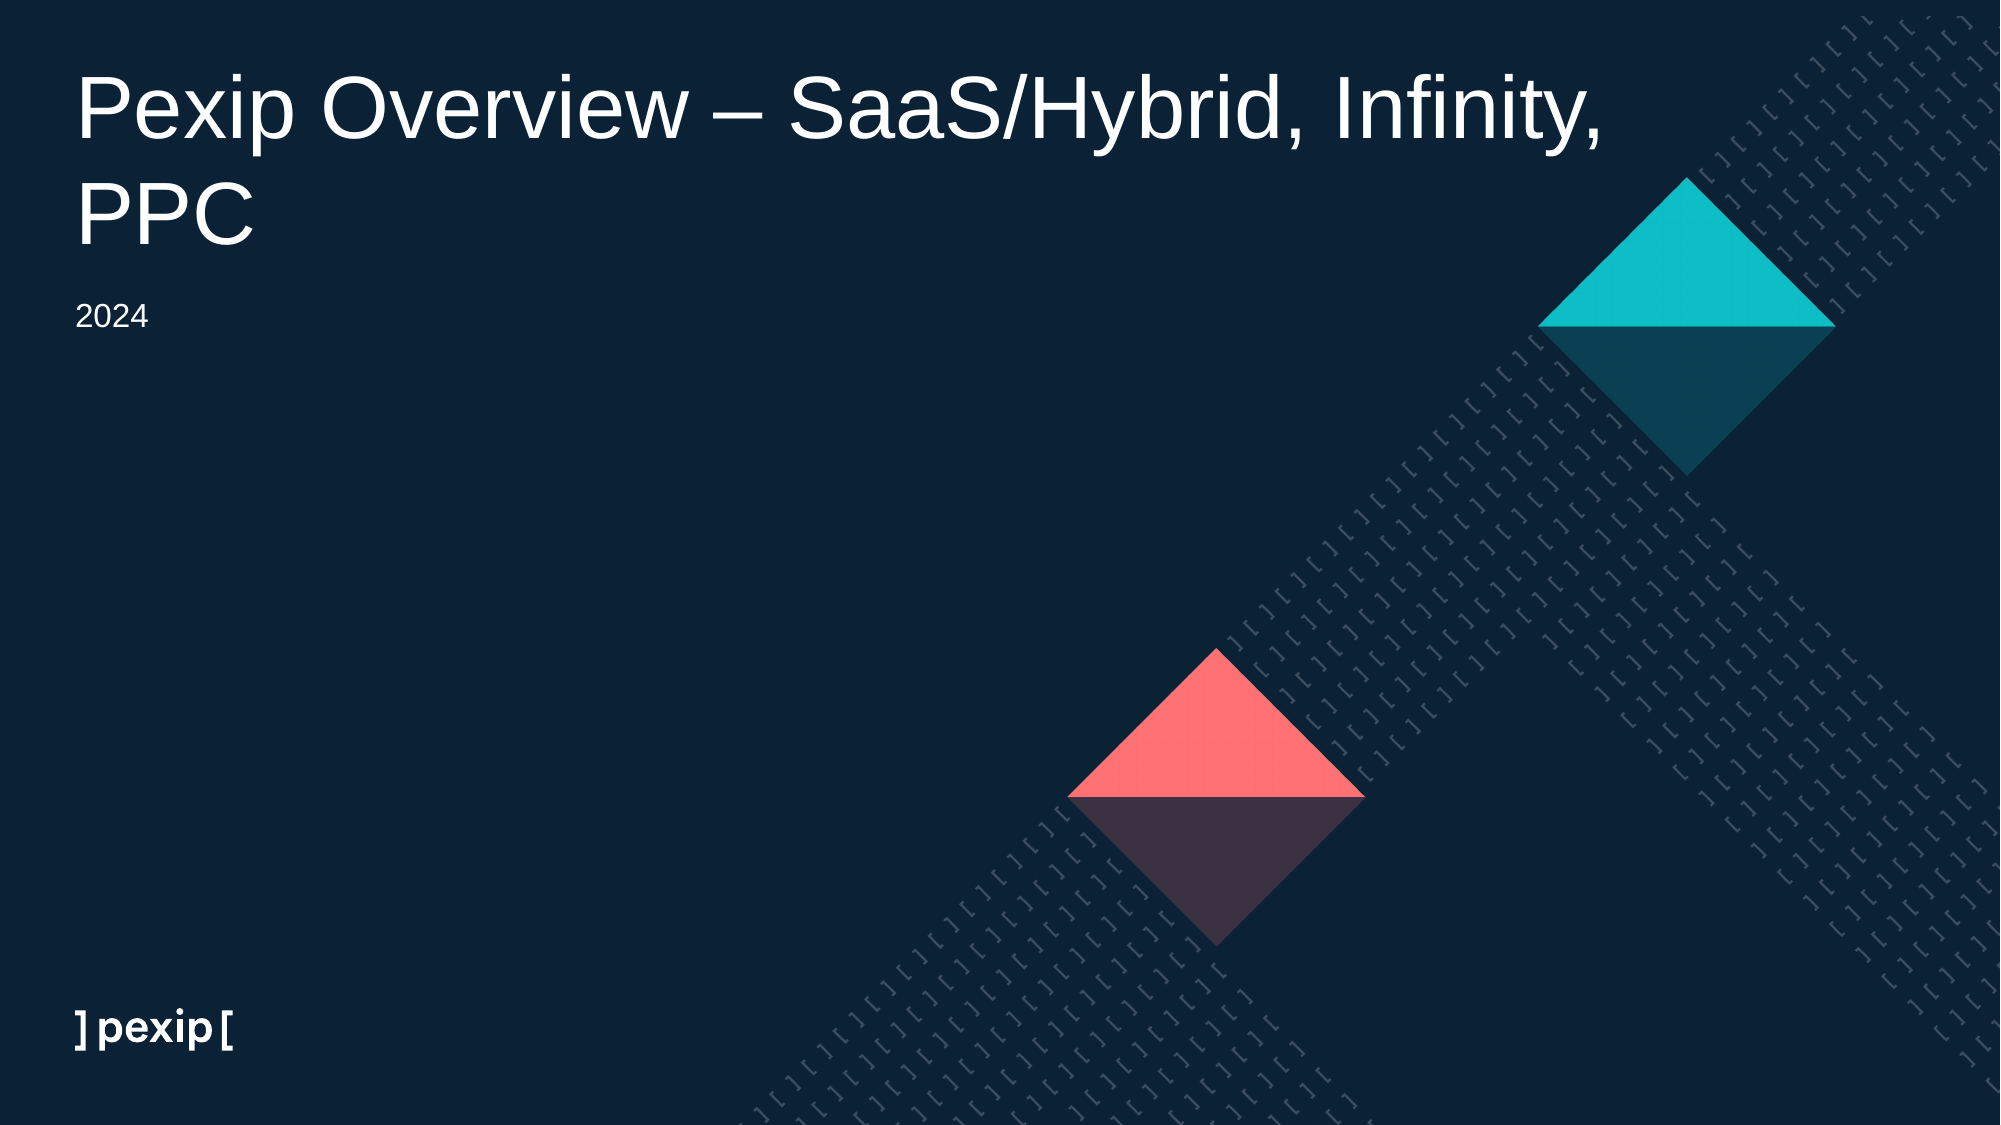

# Pexip Overview – SaaS/Hybrid, Infinity, PPC
2024